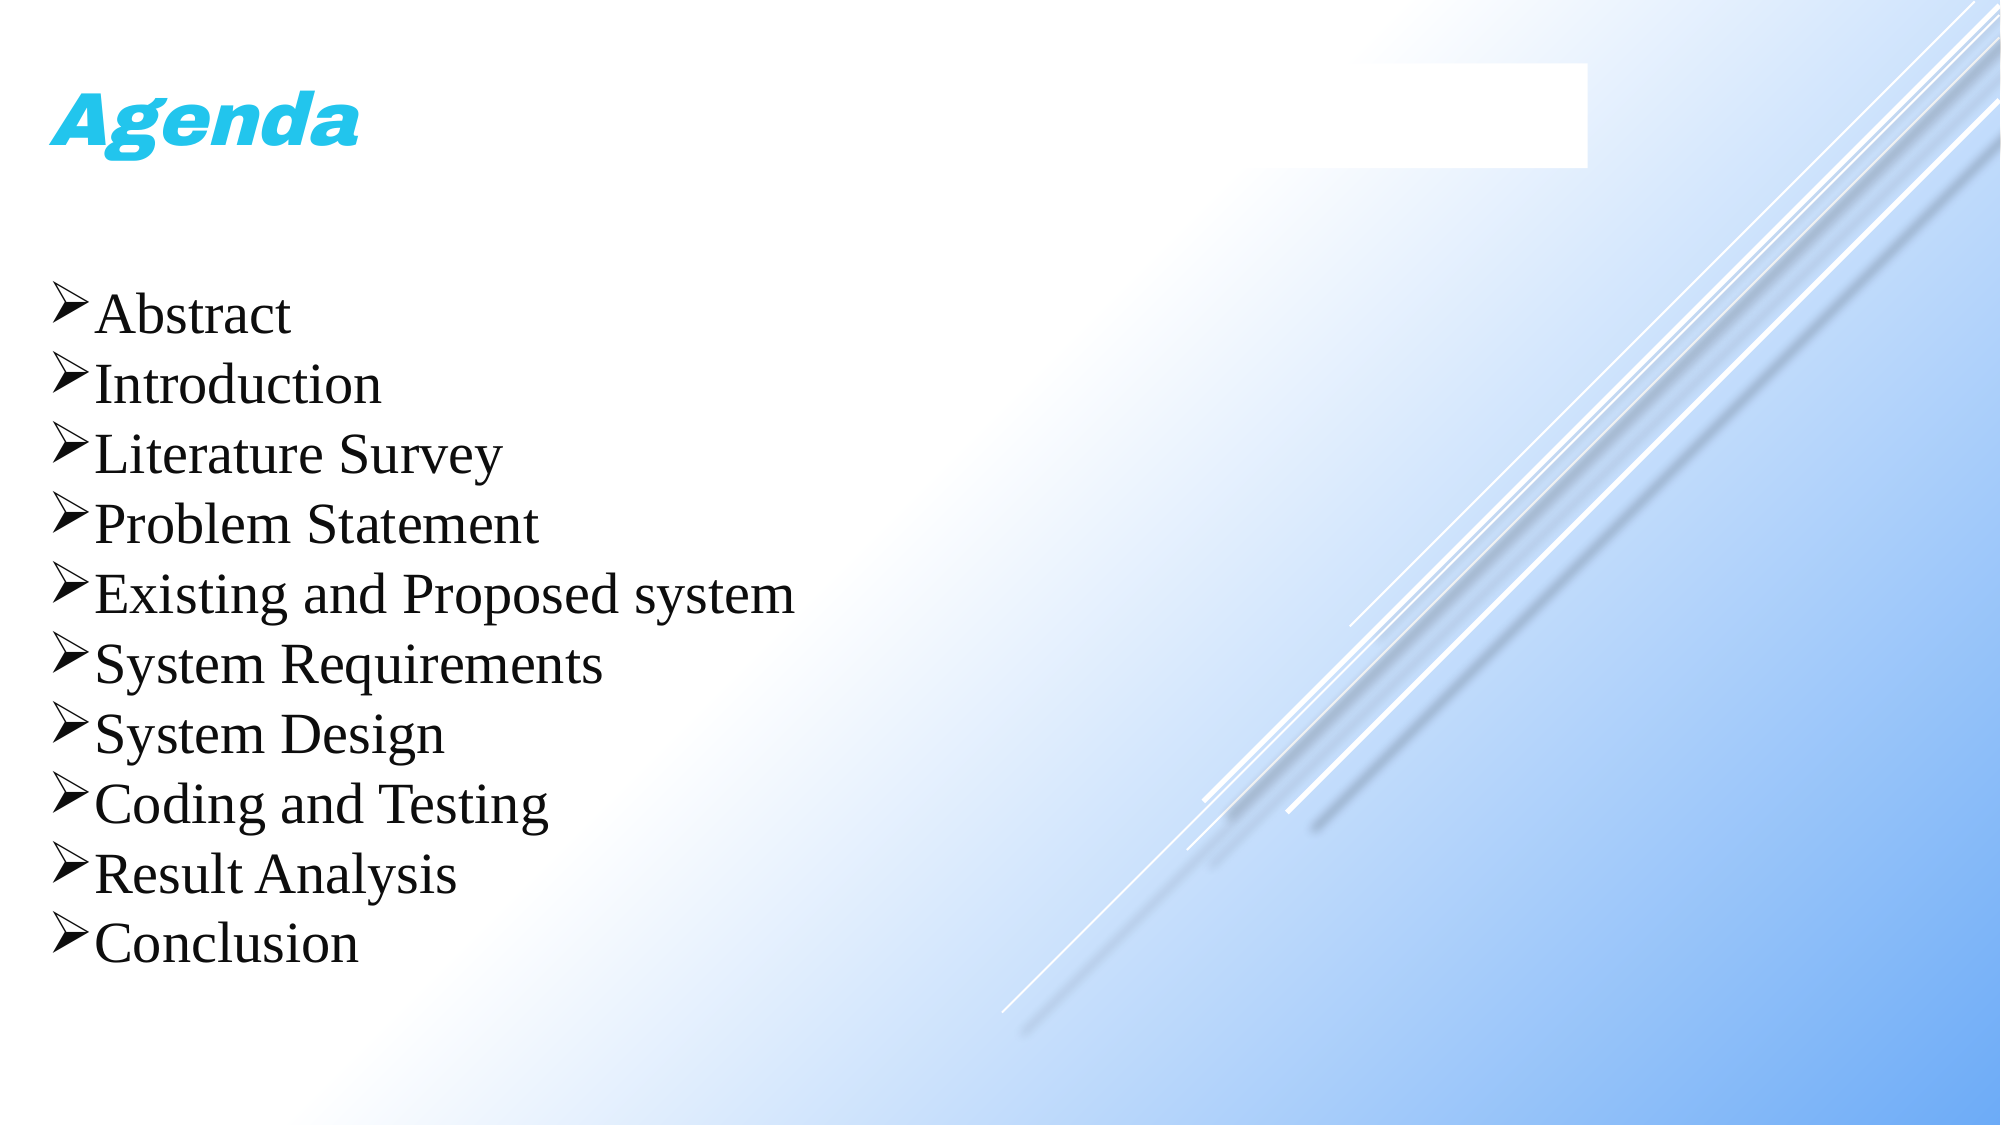

Agenda
Abstract
Introduction
Literature Survey
Problem Statement
Existing and Proposed system
System Requirements
System Design
Coding and Testing
Result Analysis
Conclusion